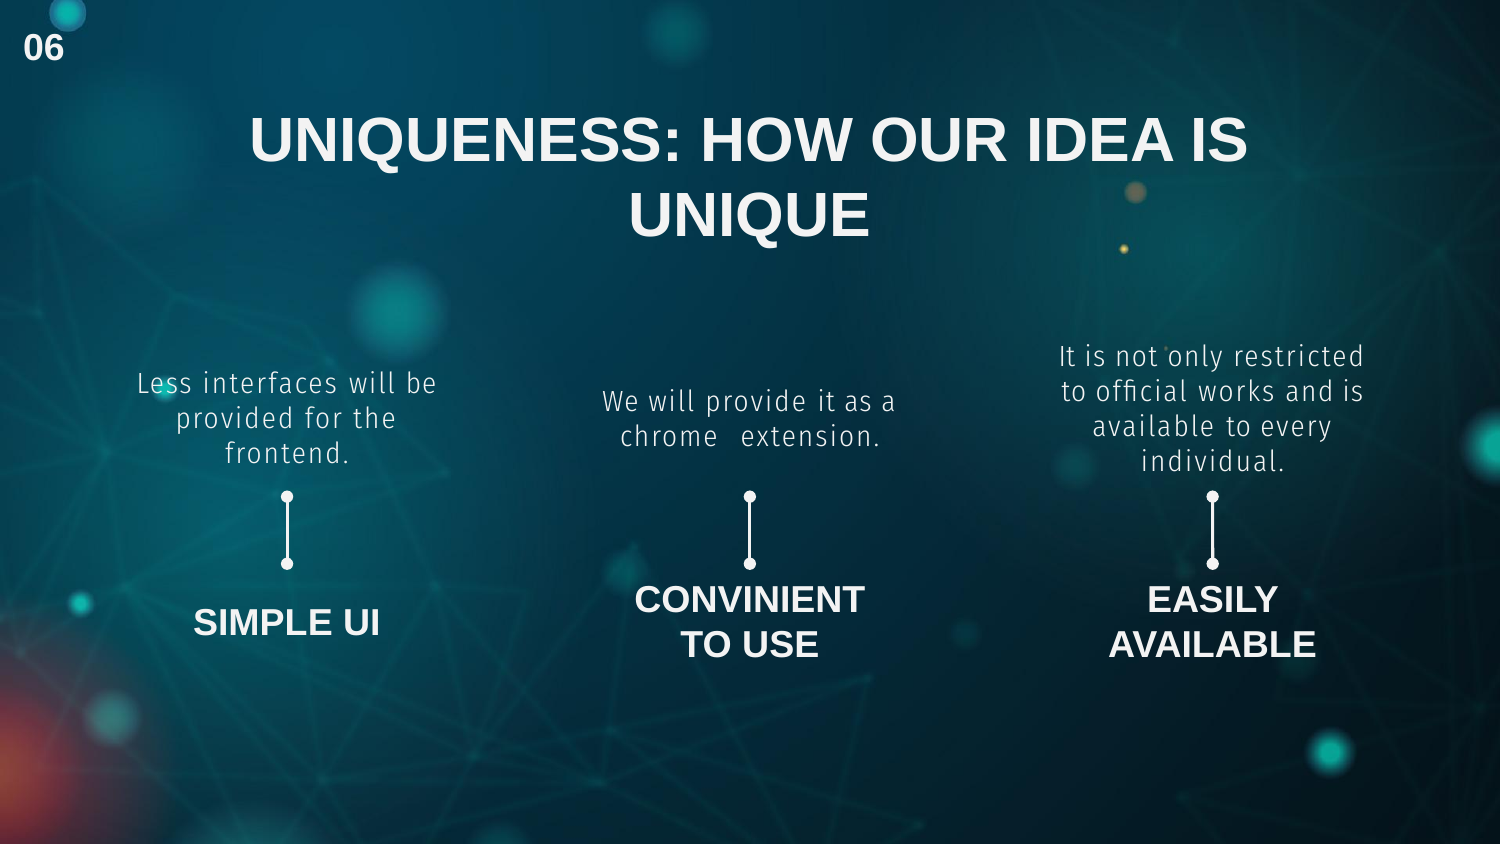

06
UNIQUENESS: HOW OUR IDEA IS UNIQUE
It is not only restricted to official works and is available to every individual.
Less interfaces will be provided for the frontend.
We will provide it as a chrome extension.
# SIMPLE UI
CONVINIENT TO USE
EASILY AVAILABLE